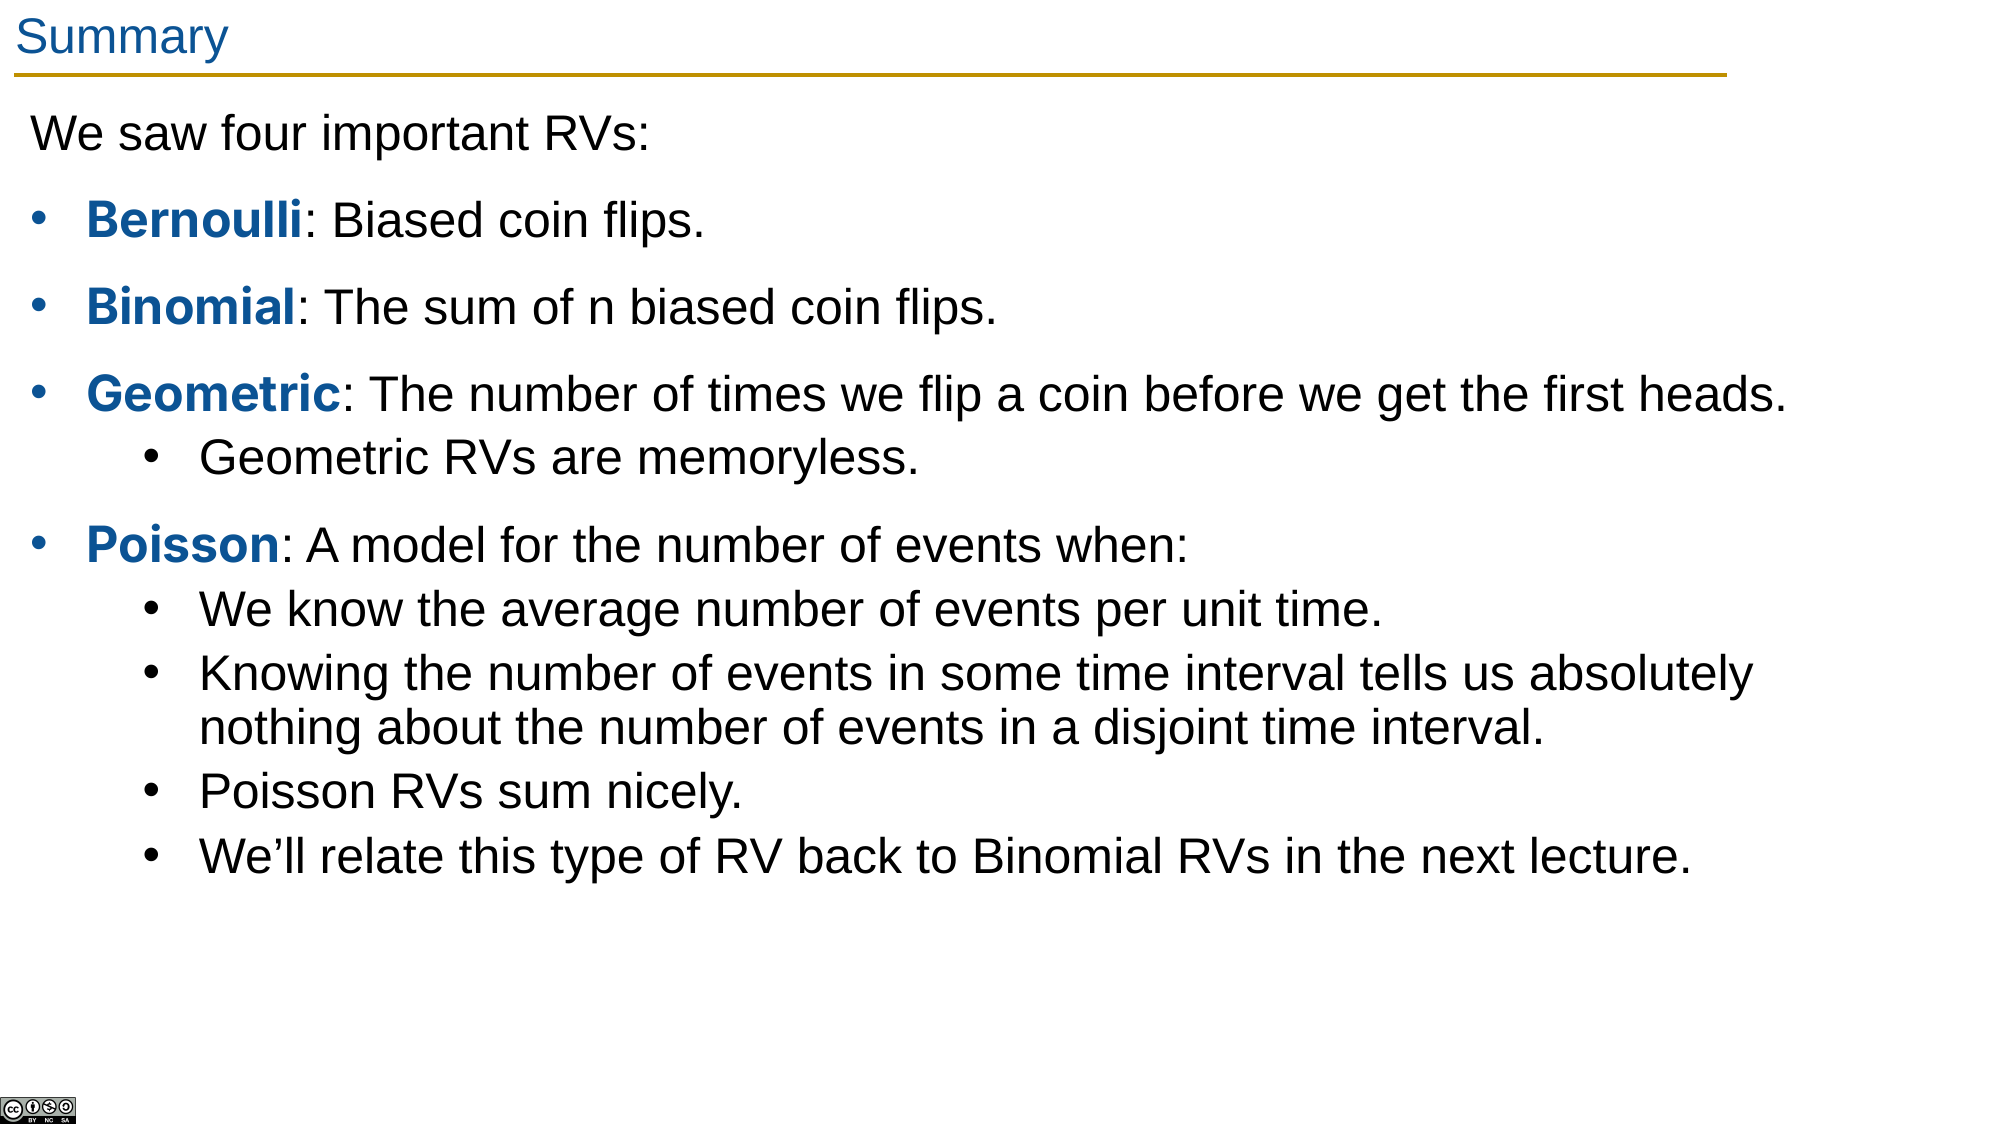

# Summary
We saw four important RVs:
Bernoulli: Biased coin flips.
Binomial: The sum of n biased coin flips.
Geometric: The number of times we flip a coin before we get the first heads.
Geometric RVs are memoryless.
Poisson: A model for the number of events when:
We know the average number of events per unit time.
Knowing the number of events in some time interval tells us absolutely nothing about the number of events in a disjoint time interval.
Poisson RVs sum nicely.
We’ll relate this type of RV back to Binomial RVs in the next lecture.